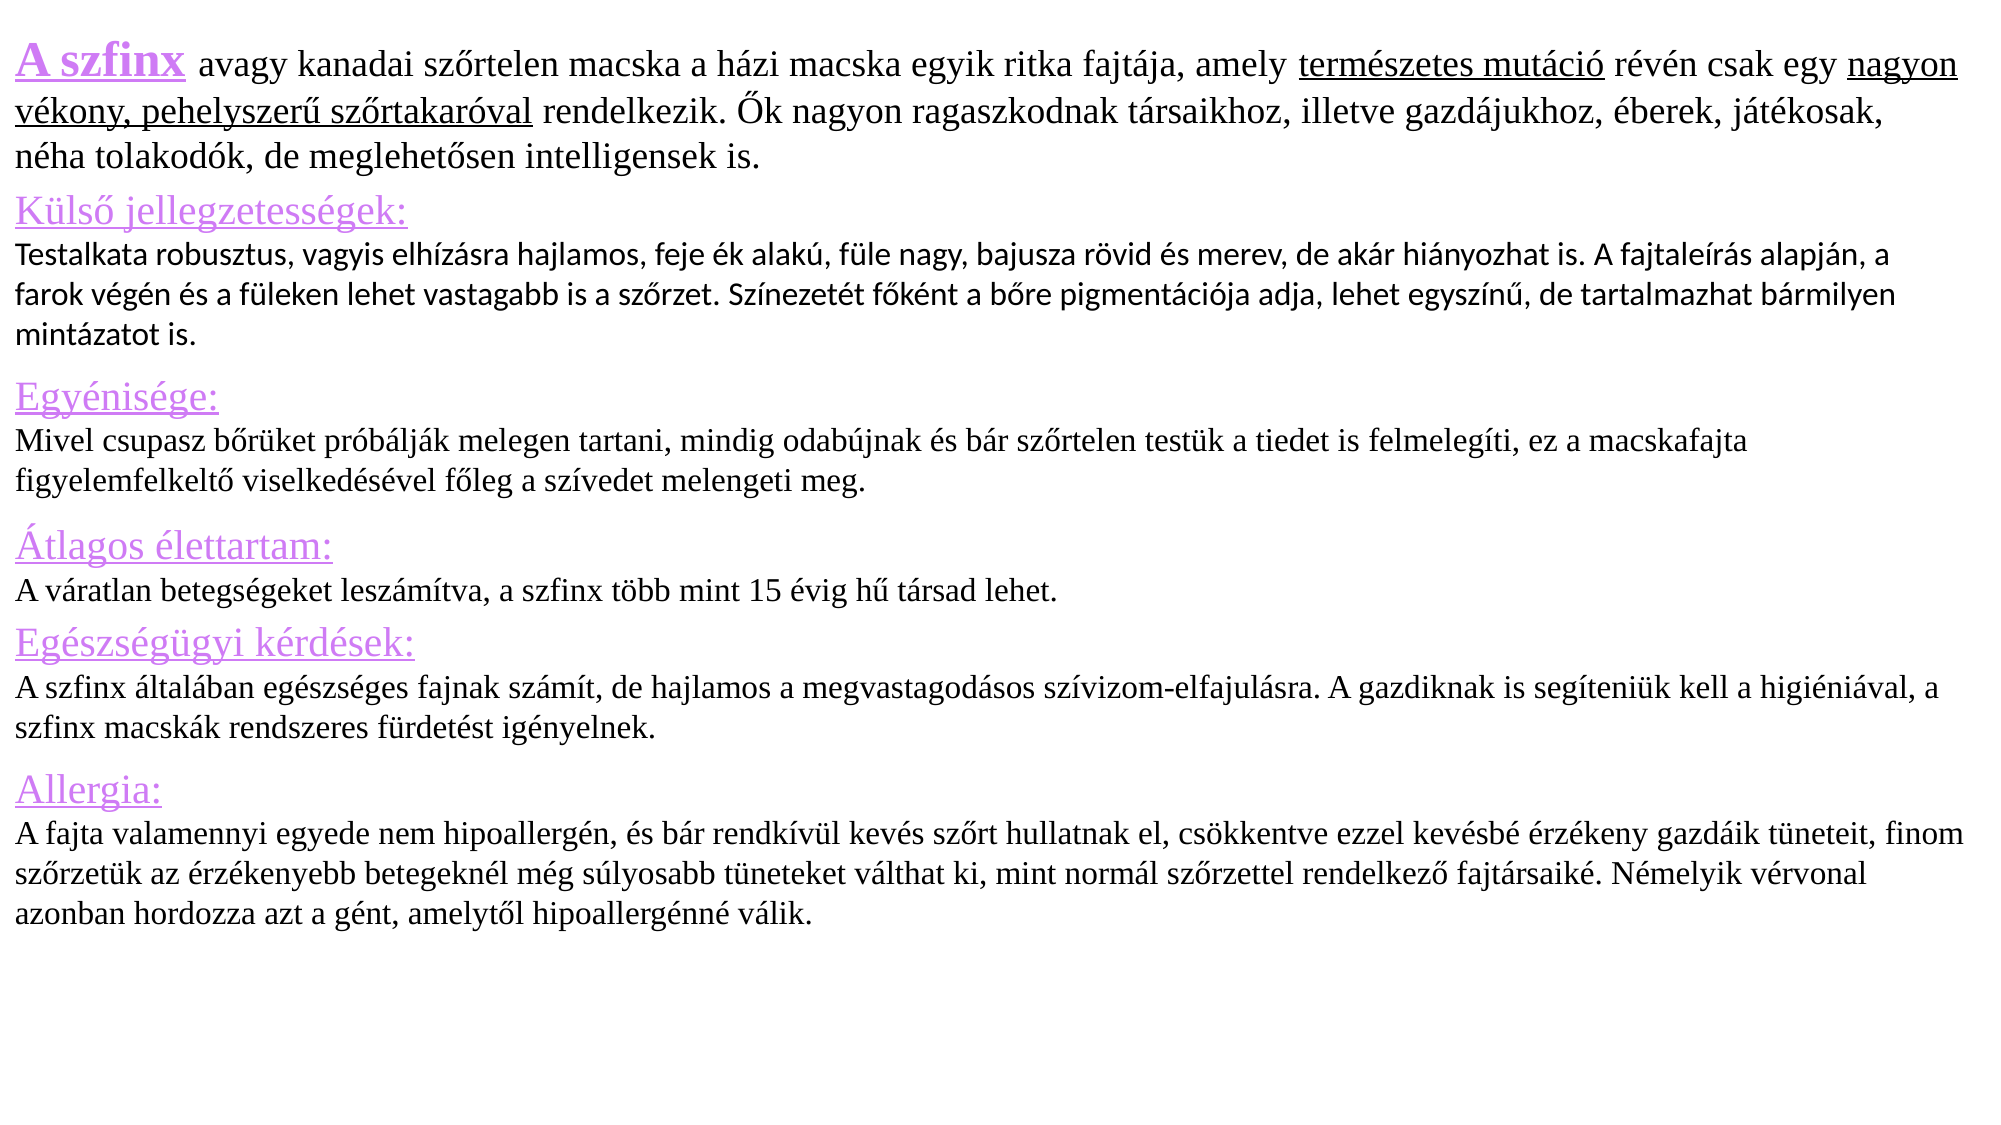

A szfinx avagy kanadai szőrtelen macska a házi macska egyik ritka fajtája, amely természetes mutáció révén csak egy nagyon vékony, pehelyszerű szőrtakaróval rendelkezik. Ők nagyon ragaszkodnak társaikhoz, illetve gazdájukhoz, éberek, játékosak, néha tolakodók, de meglehetősen intelligensek is.
Külső jellegzetességek:
Testalkata robusztus, vagyis elhízásra hajlamos, feje ék alakú, füle nagy, bajusza rövid és merev, de akár hiányozhat is. A fajtaleírás alapján, a farok végén és a füleken lehet vastagabb is a szőrzet. Színezetét főként a bőre pigmentációja adja, lehet egyszínű, de tartalmazhat bármilyen mintázatot is.

Egyénisége:
Mivel csupasz bőrüket próbálják melegen tartani, mindig odabújnak és bár szőrtelen testük a tiedet is felmelegíti, ez a macskafajta figyelemfelkeltő viselkedésével főleg a szívedet melengeti meg.
Átlagos élettartam:
A váratlan betegségeket leszámítva, a szfinx több mint 15 évig hű társad lehet.
Egészségügyi kérdések:
A szfinx általában egészséges fajnak számít, de hajlamos a megvastagodásos szívizom-elfajulásra. A gazdiknak is segíteniük kell a higiéniával, a szfinx macskák rendszeres fürdetést igényelnek.
Allergia:
A fajta valamennyi egyede nem hipoallergén, és bár rendkívül kevés szőrt hullatnak el, csökkentve ezzel kevésbé érzékeny gazdáik tüneteit, finom szőrzetük az érzékenyebb betegeknél még súlyosabb tüneteket válthat ki, mint normál szőrzettel rendelkező fajtársaiké. Némelyik vérvonal azonban hordozza azt a gént, amelytől hipoallergénné válik.